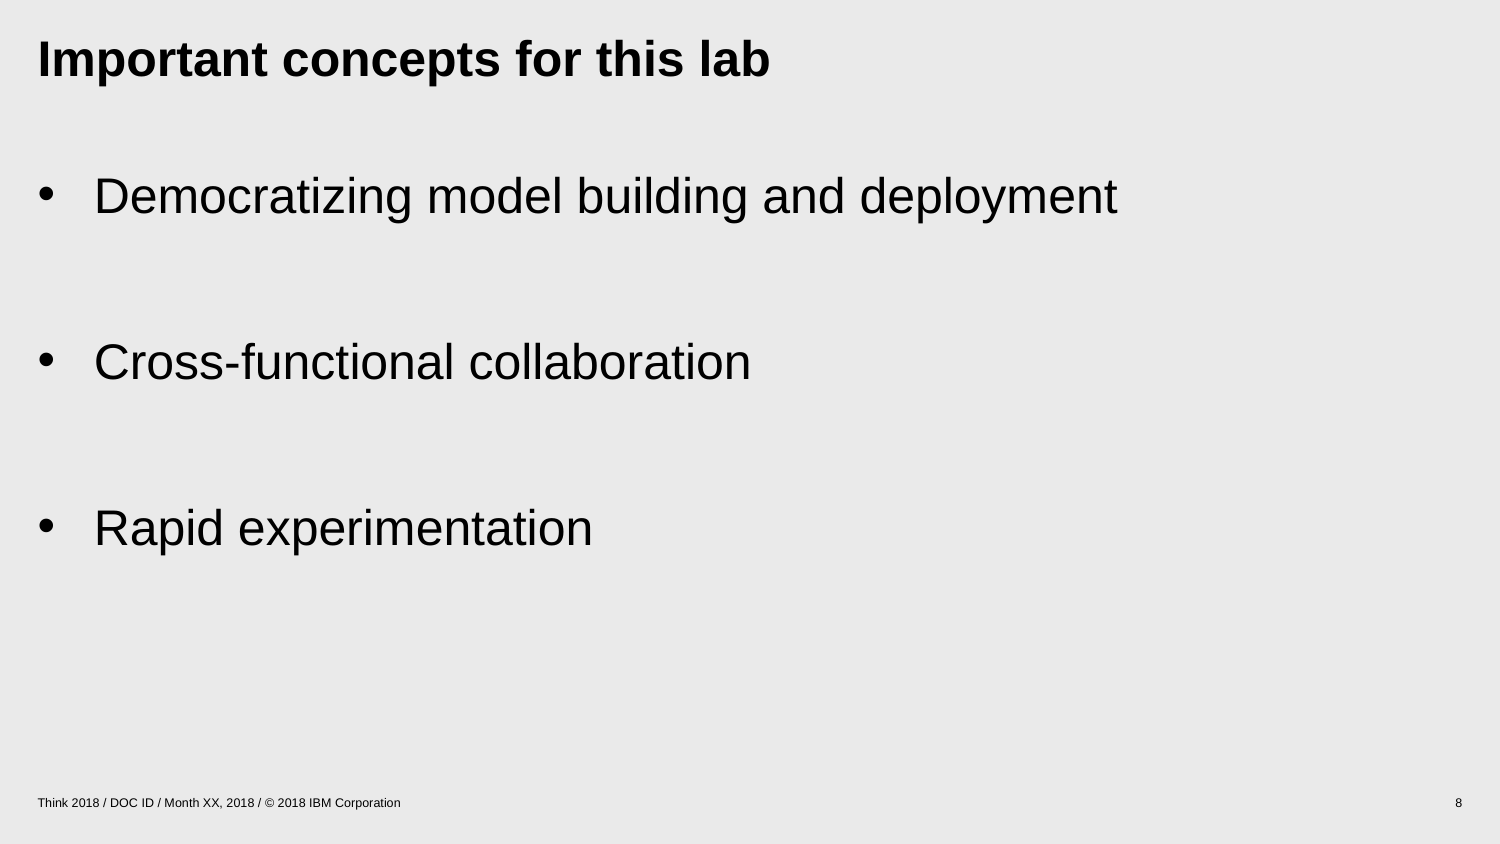

# Important concepts for this lab
Democratizing model building and deployment

Cross-functional collaboration

Rapid experimentation
Think 2018 / DOC ID / Month XX, 2018 / © 2018 IBM Corporation
8